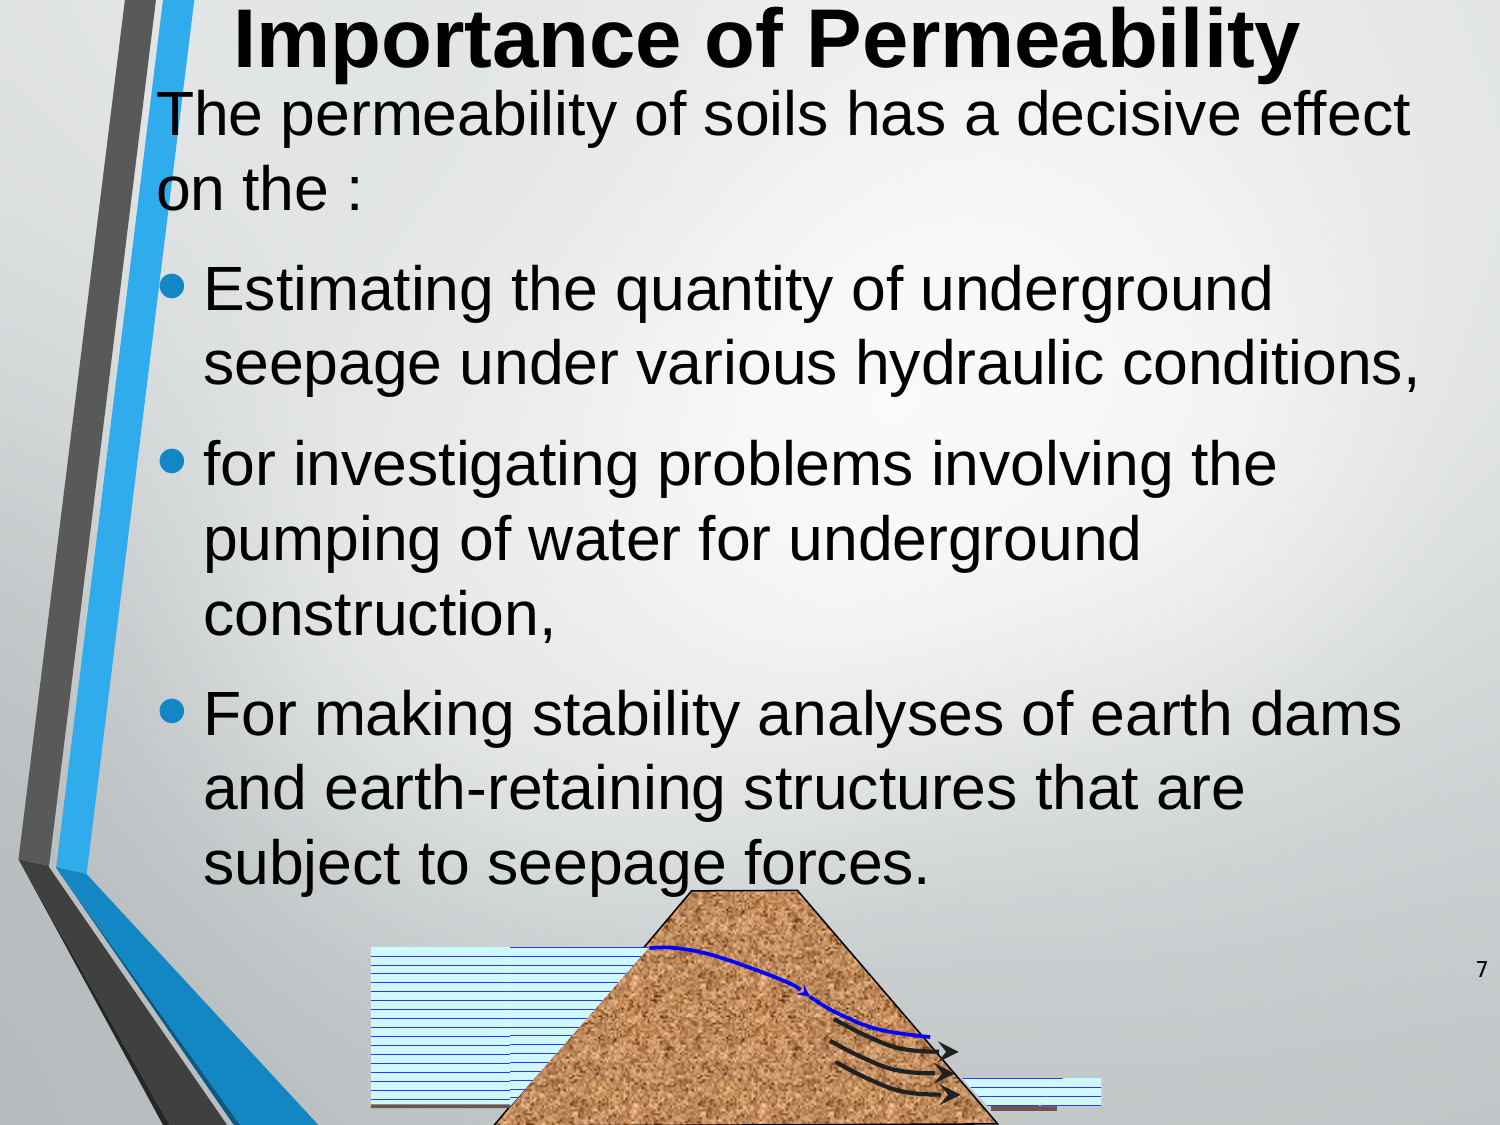

# Importance of Permeability
The permeability of soils has a decisive effect on the :
Estimating the quantity of underground seepage under various hydraulic conditions,
for investigating problems involving the pumping of water for underground construction,
For making stability analyses of earth dams and earth-retaining structures that are subject to seepage forces.

7